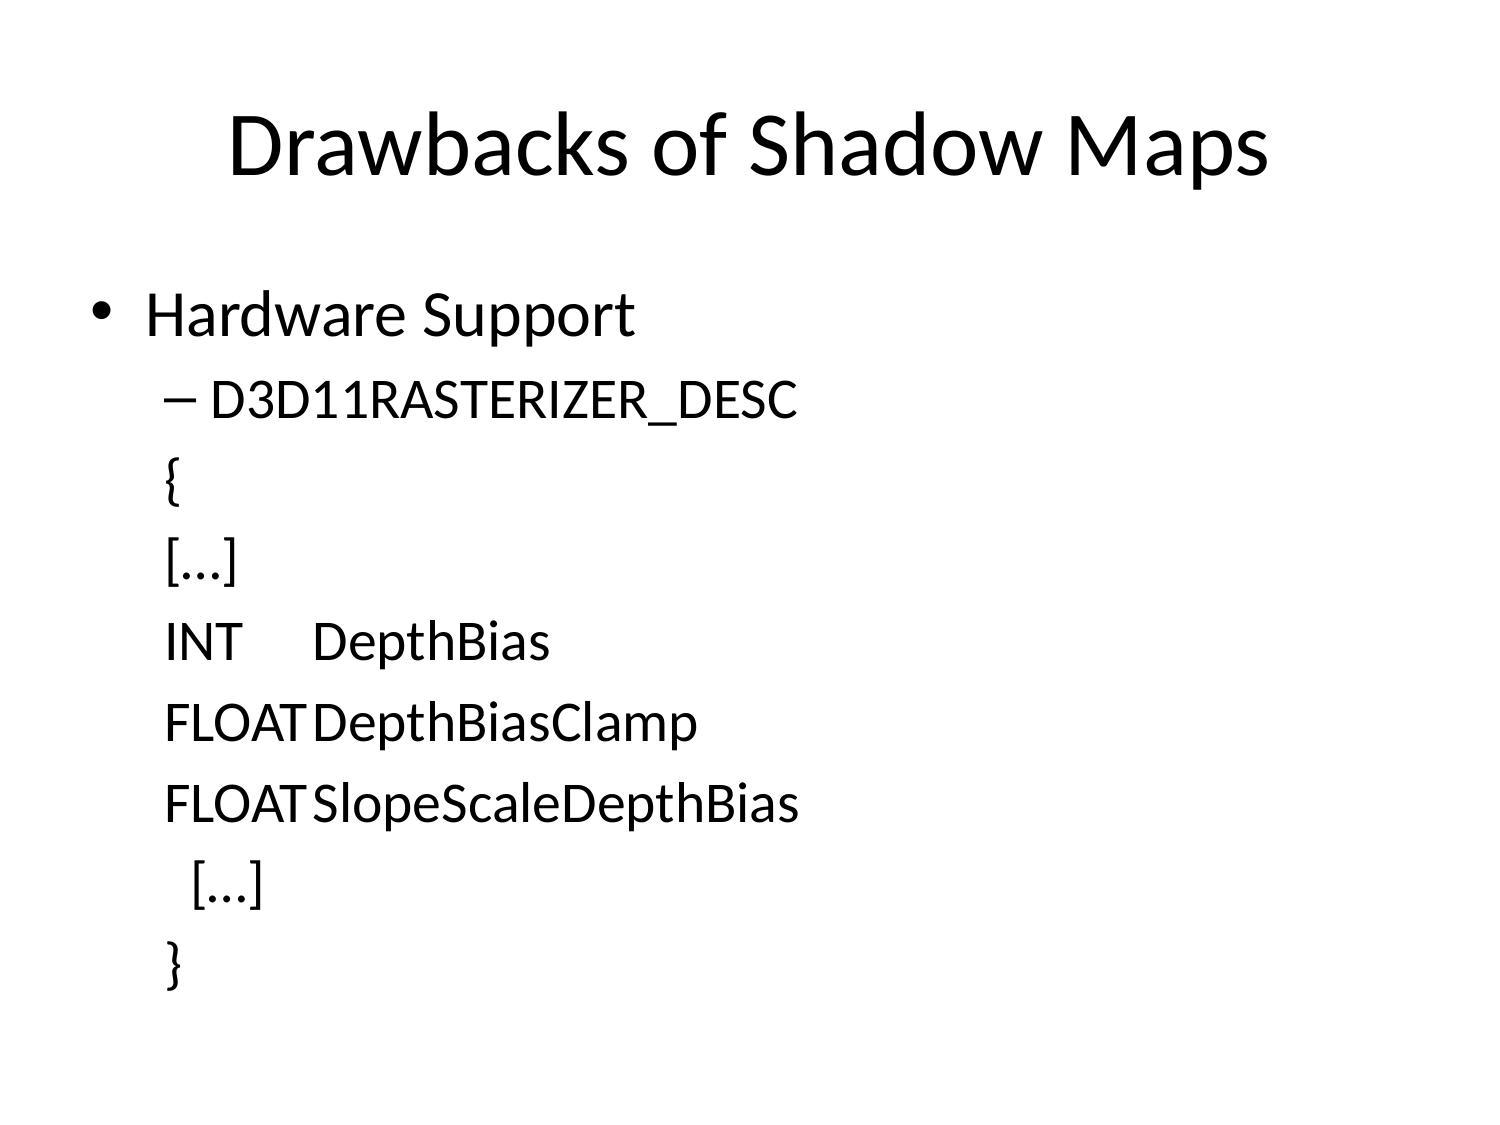

# Drawbacks of Shadow Maps
Hardware Support
D3D11RASTERIZER_DESC
{
	[…]
	INT 		DepthBias
	FLOAT		DepthBiasClamp
	FLOAT		SlopeScaleDepthBias
	  […]
}